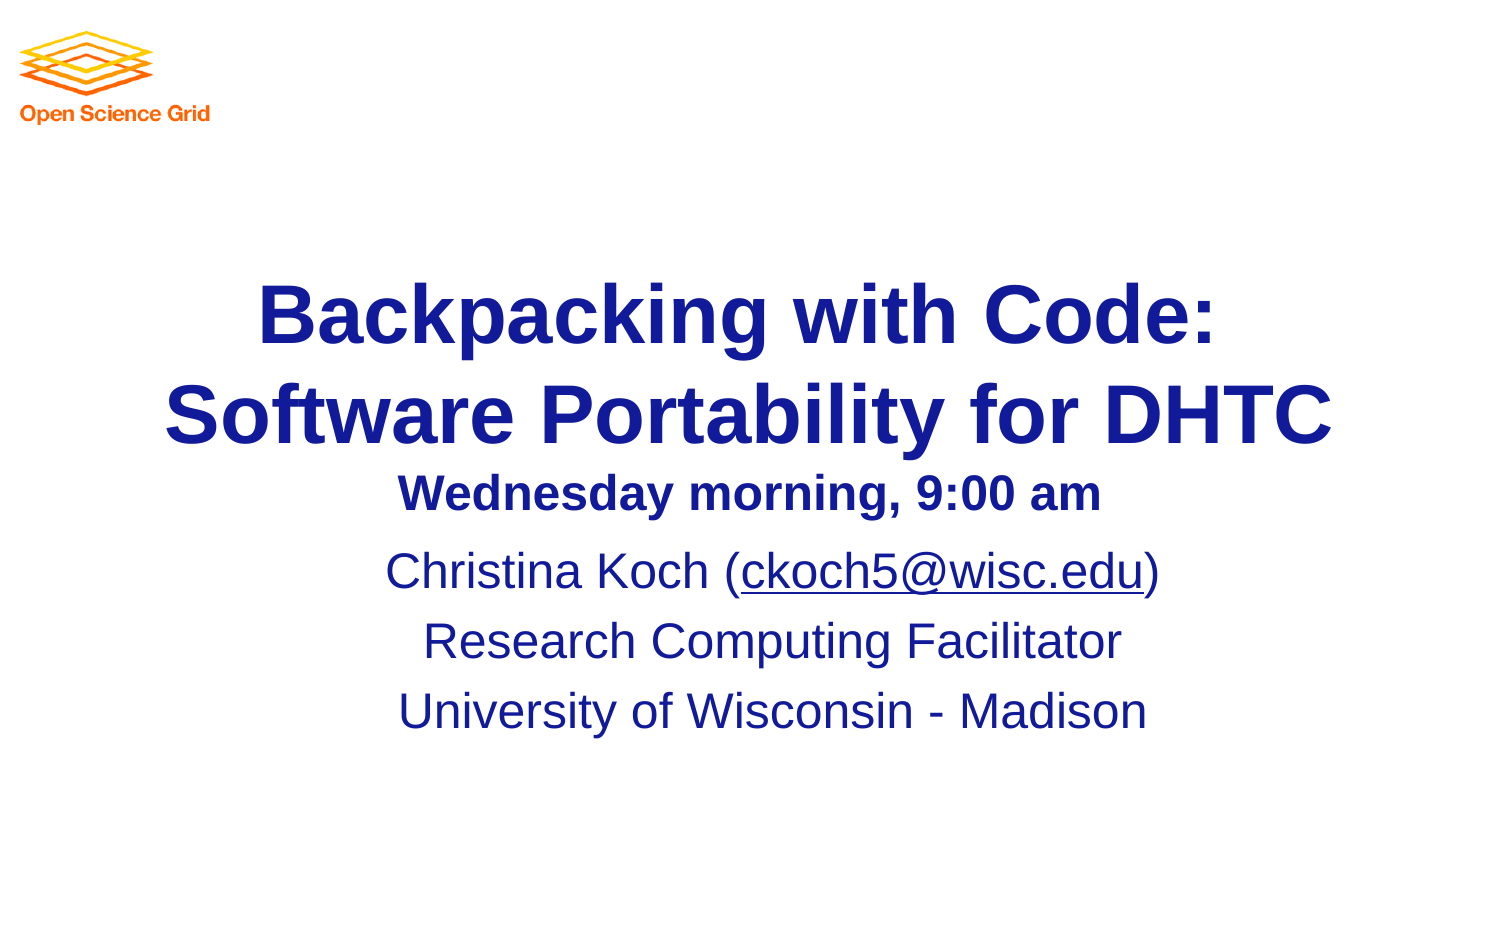

# Backpacking with Code: Software Portability for DHTC Wednesday morning, 9:00 am
Christina Koch (ckoch5@wisc.edu)
Research Computing Facilitator
University of Wisconsin - Madison